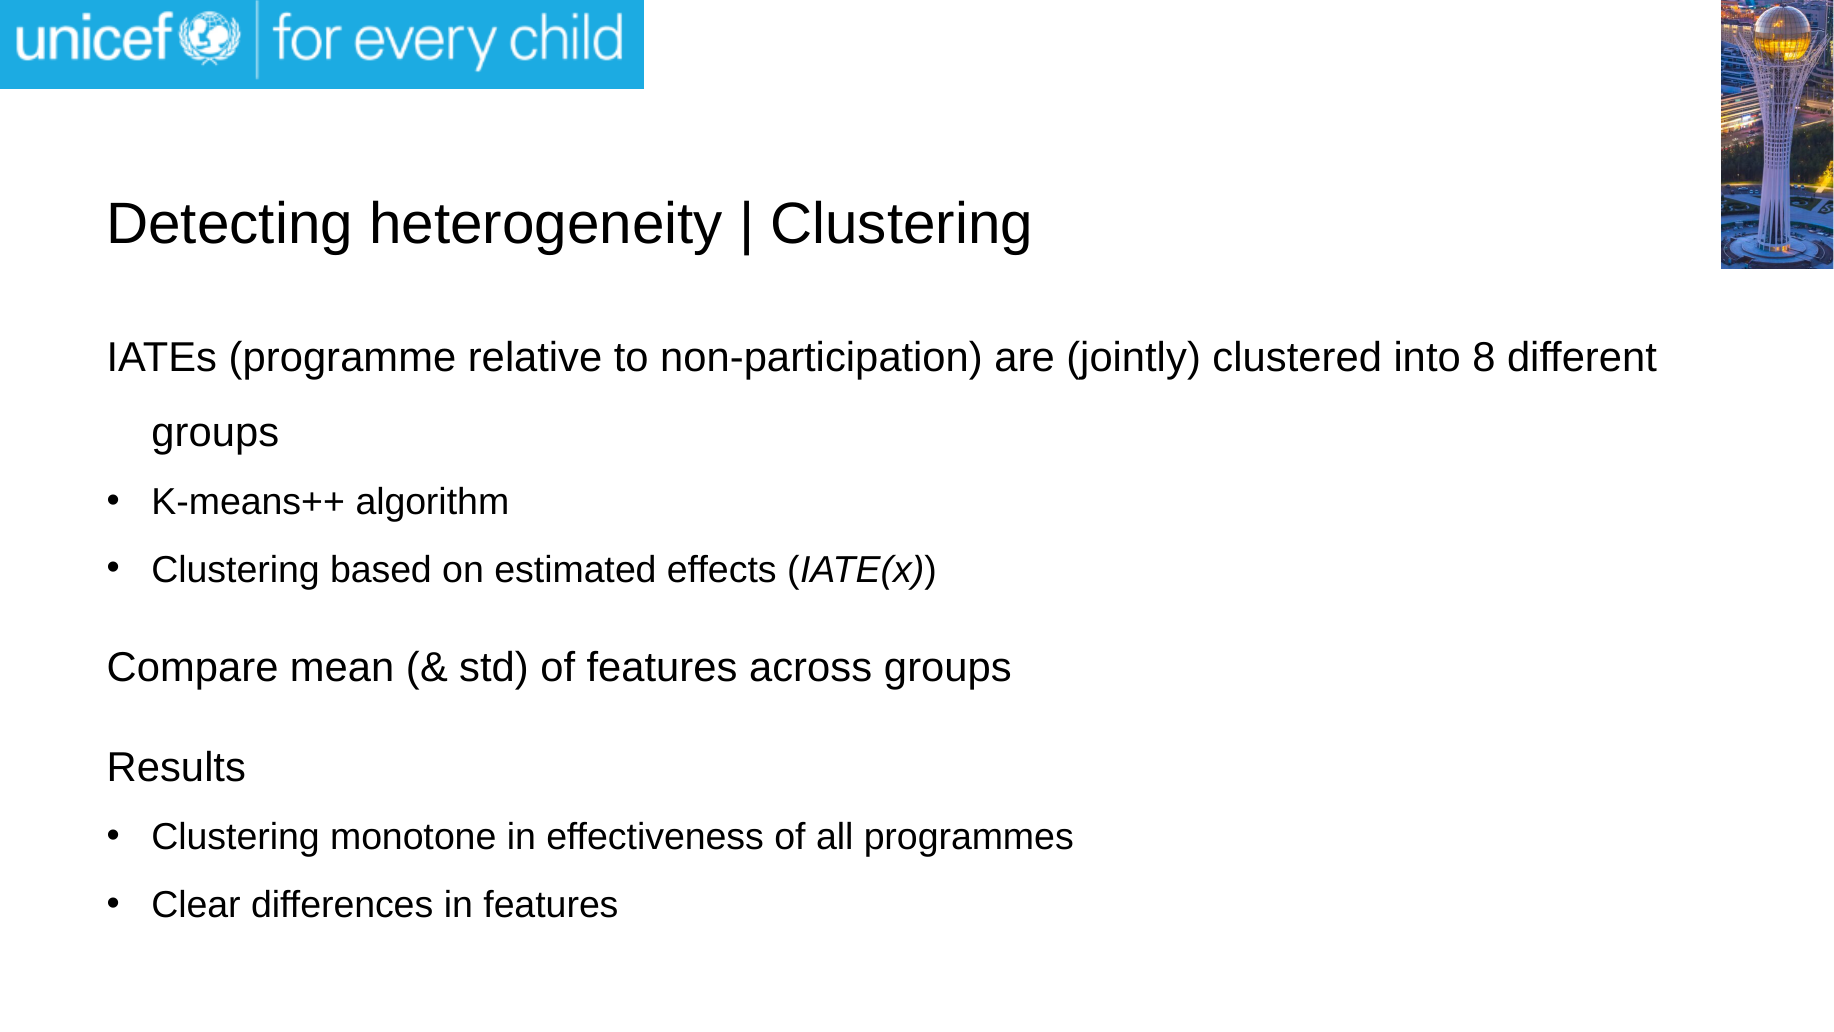

# Detecting heterogeneity | Clustering
IATEs (programme relative to non-participation) are (jointly) clustered into 8 different groups
K-means++ algorithm
Clustering based on estimated effects (IATE(x))
Compare mean (& std) of features across groups
Results
Clustering monotone in effectiveness of all programmes
Clear differences in features